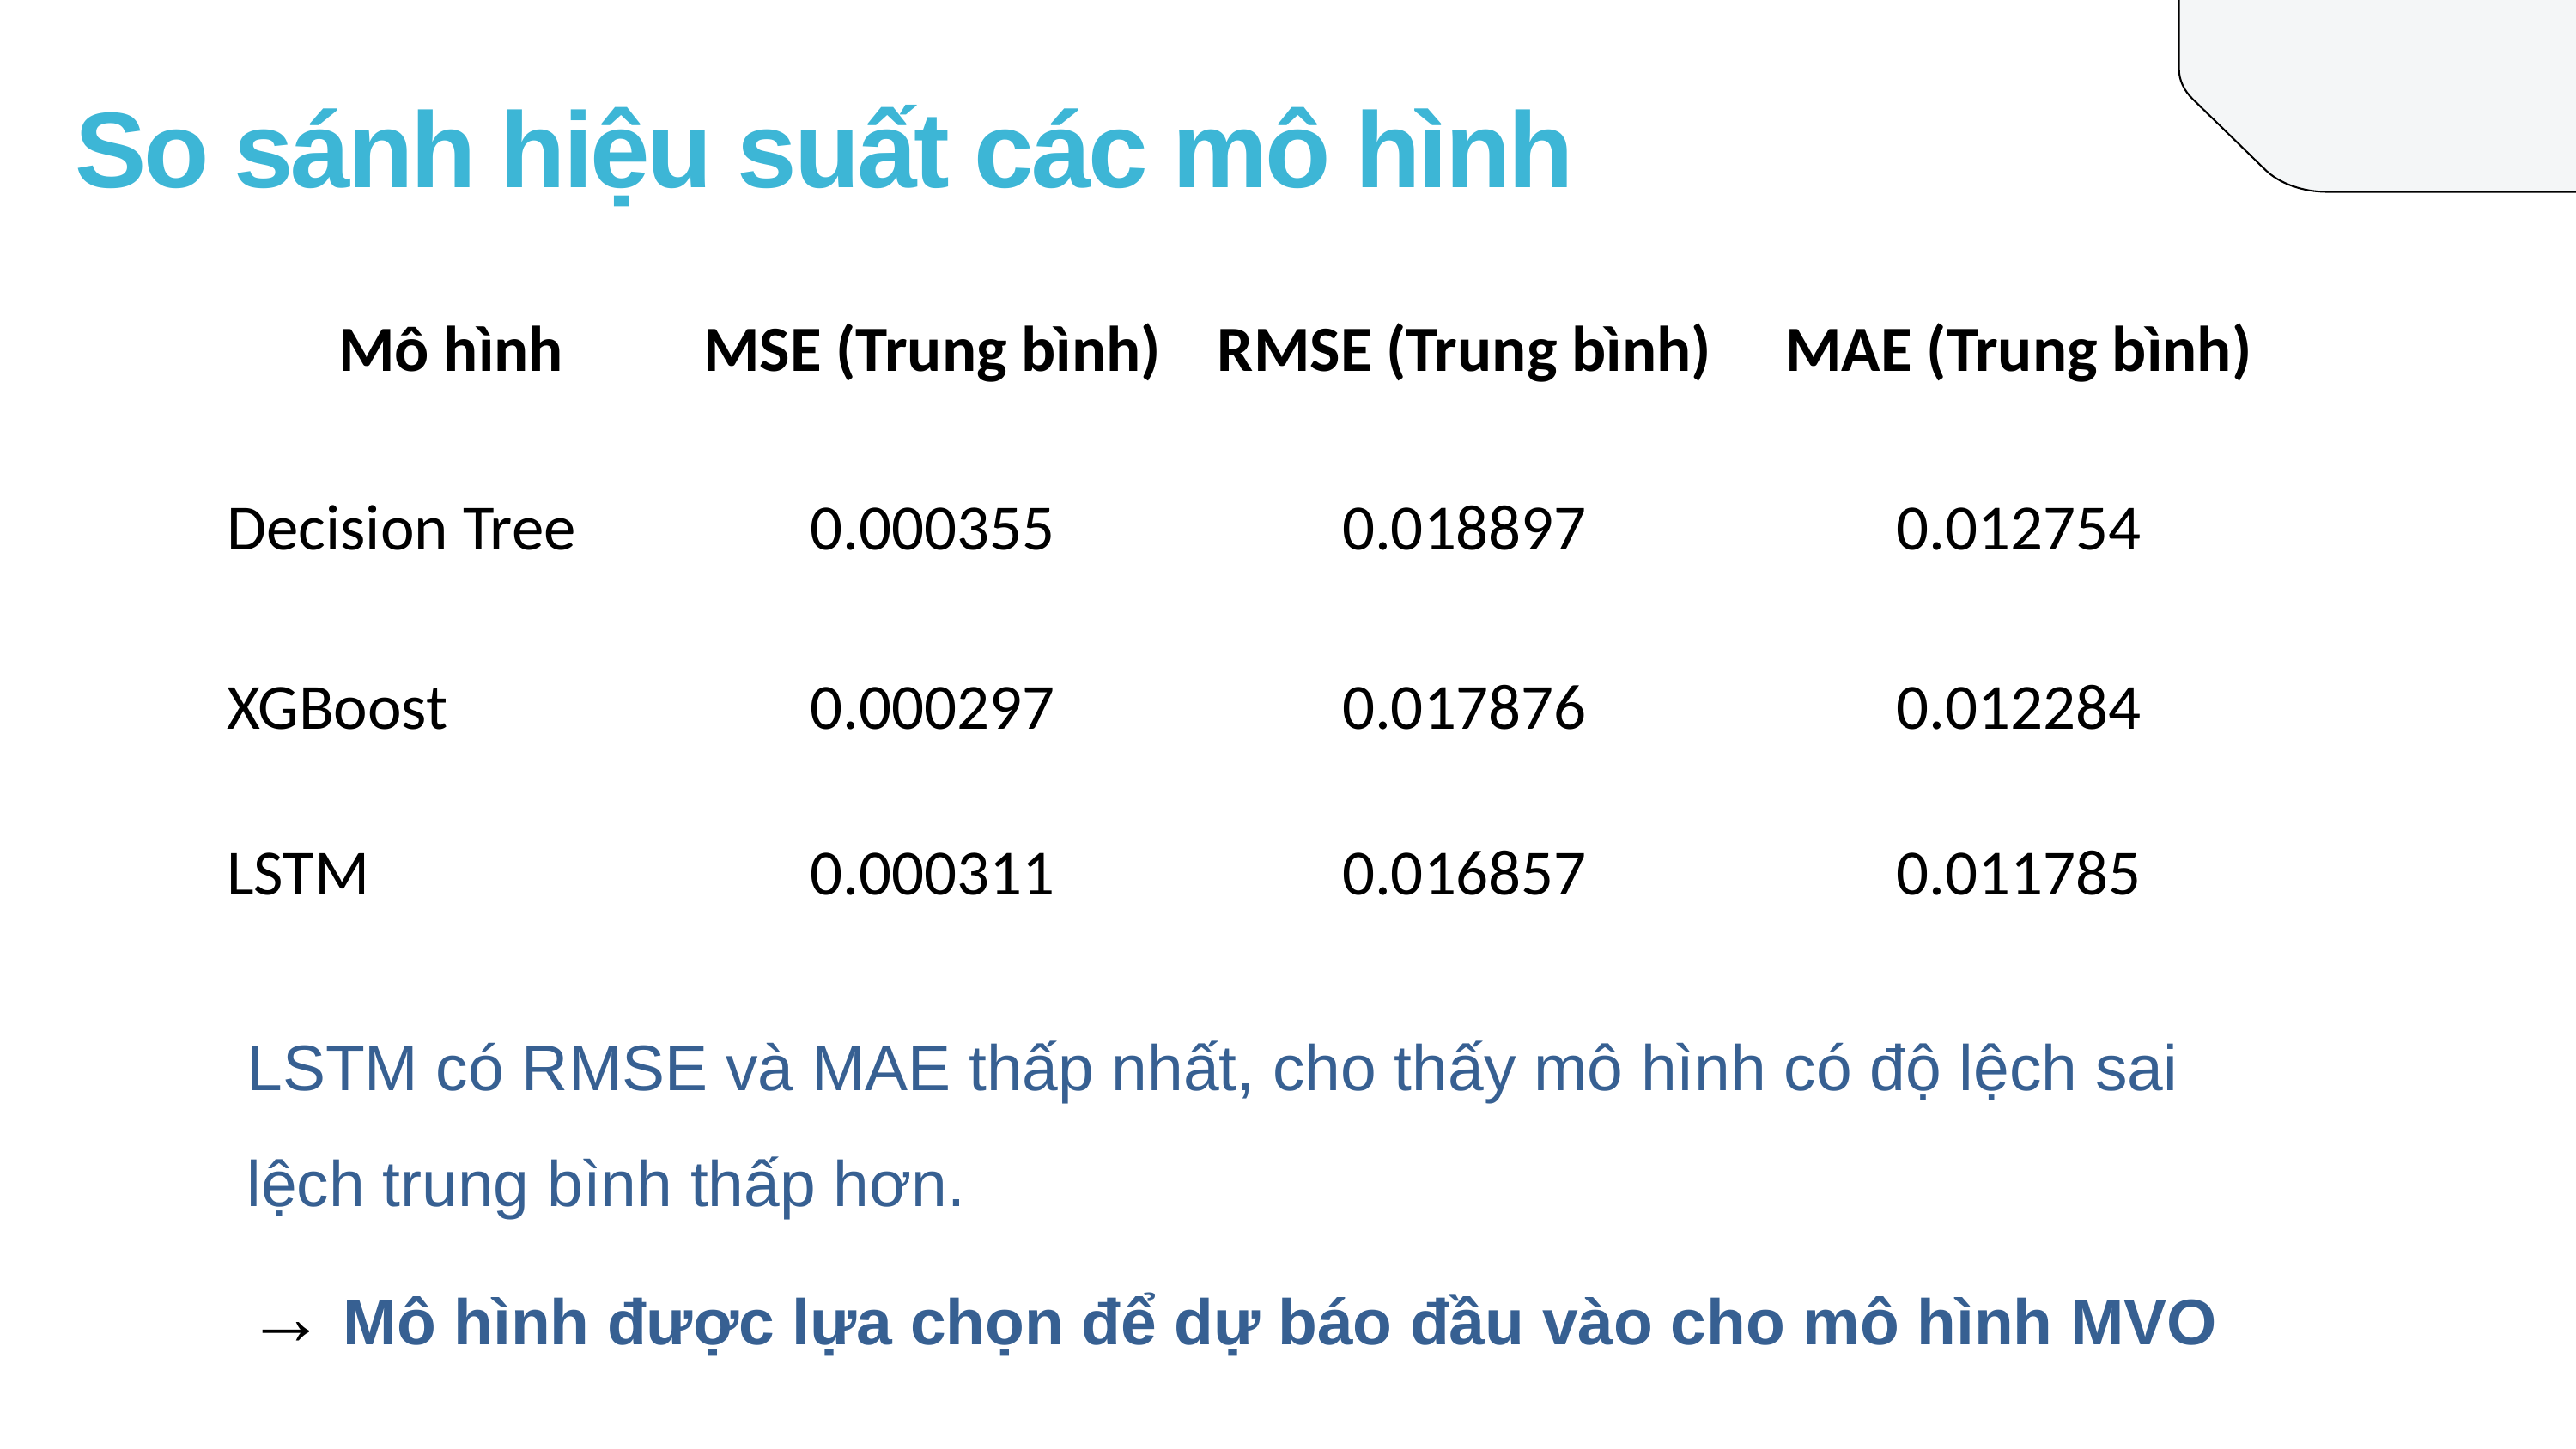

So sánh hiệu suất các mô hình
| Mô hình | MSE (Trung bình) | RMSE (Trung bình) | MAE (Trung bình) |
| --- | --- | --- | --- |
| Decision Tree | 0.000355 | 0.018897 | 0.012754 |
| XGBoost | 0.000297 | 0.017876 | 0.012284 |
| LSTM | 0.000311 | 0.016857 | 0.011785 |
LSTM có RMSE và MAE thấp nhất, cho thấy mô hình có độ lệch sai lệch trung bình thấp hơn.
→ Mô hình được lựa chọn để dự báo đầu vào cho mô hình MVO